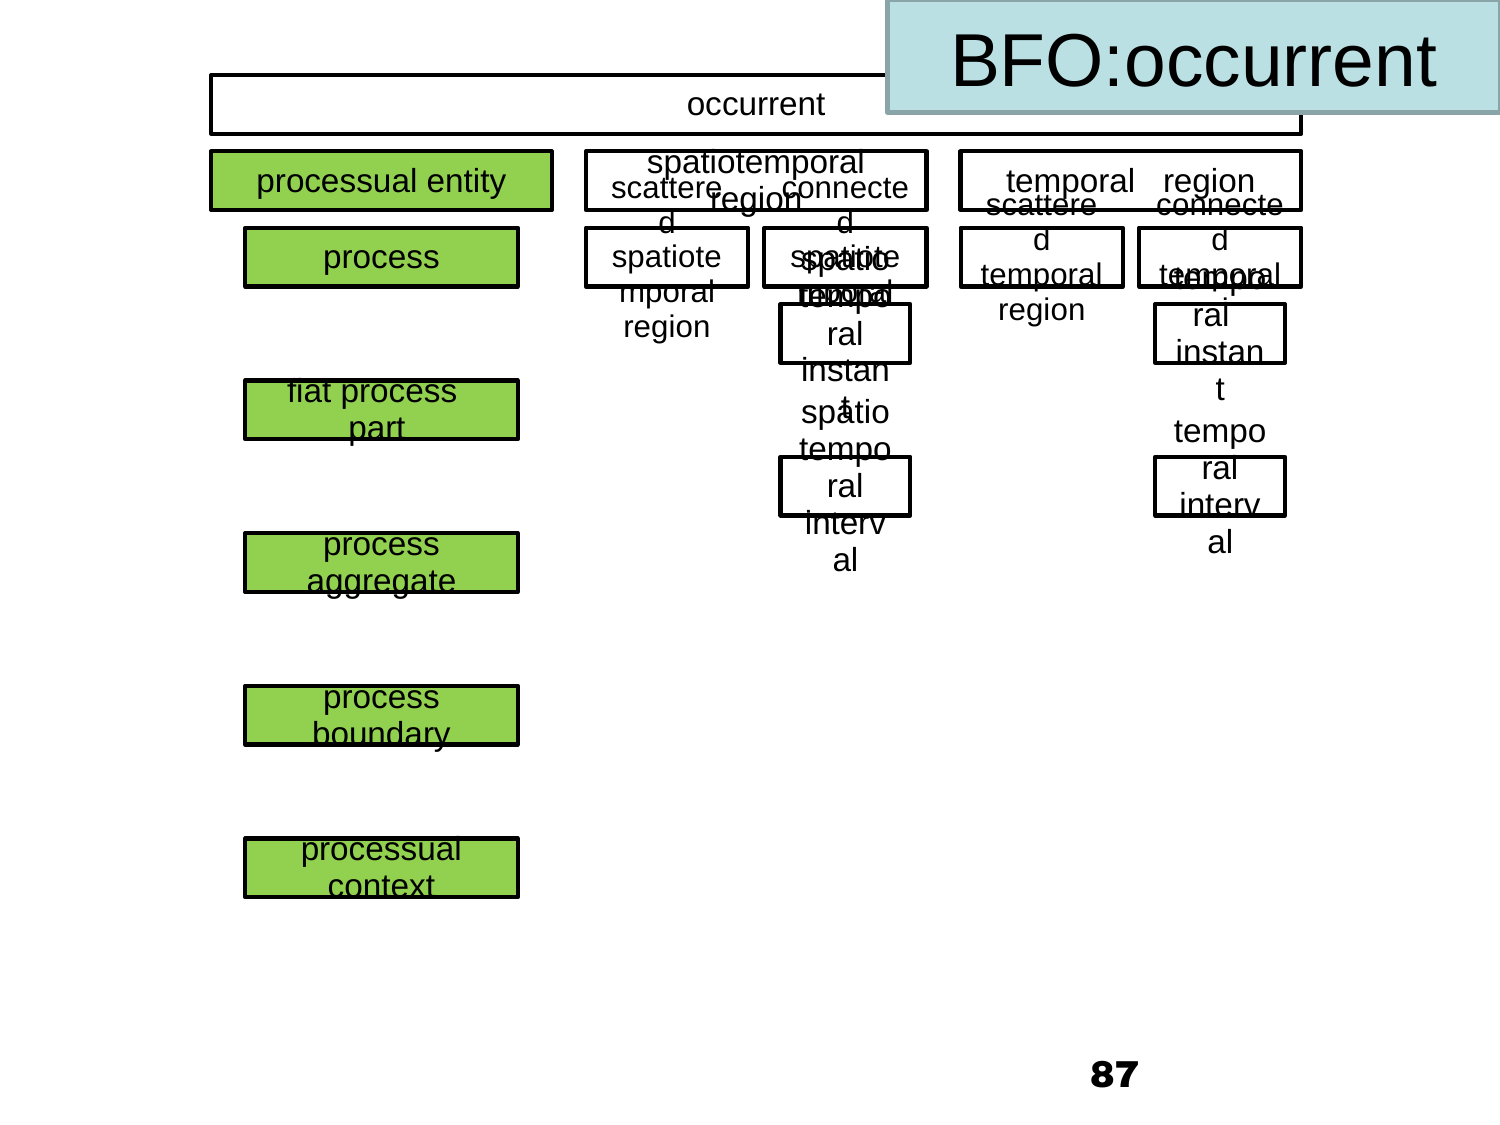

BFO:occurrent
occurrent
processual entity
process
temporal   region
process aggregate
process boundary
processual context
spatiotemporal interval
temporal interval
scattered temporal region
fiat process   part
87